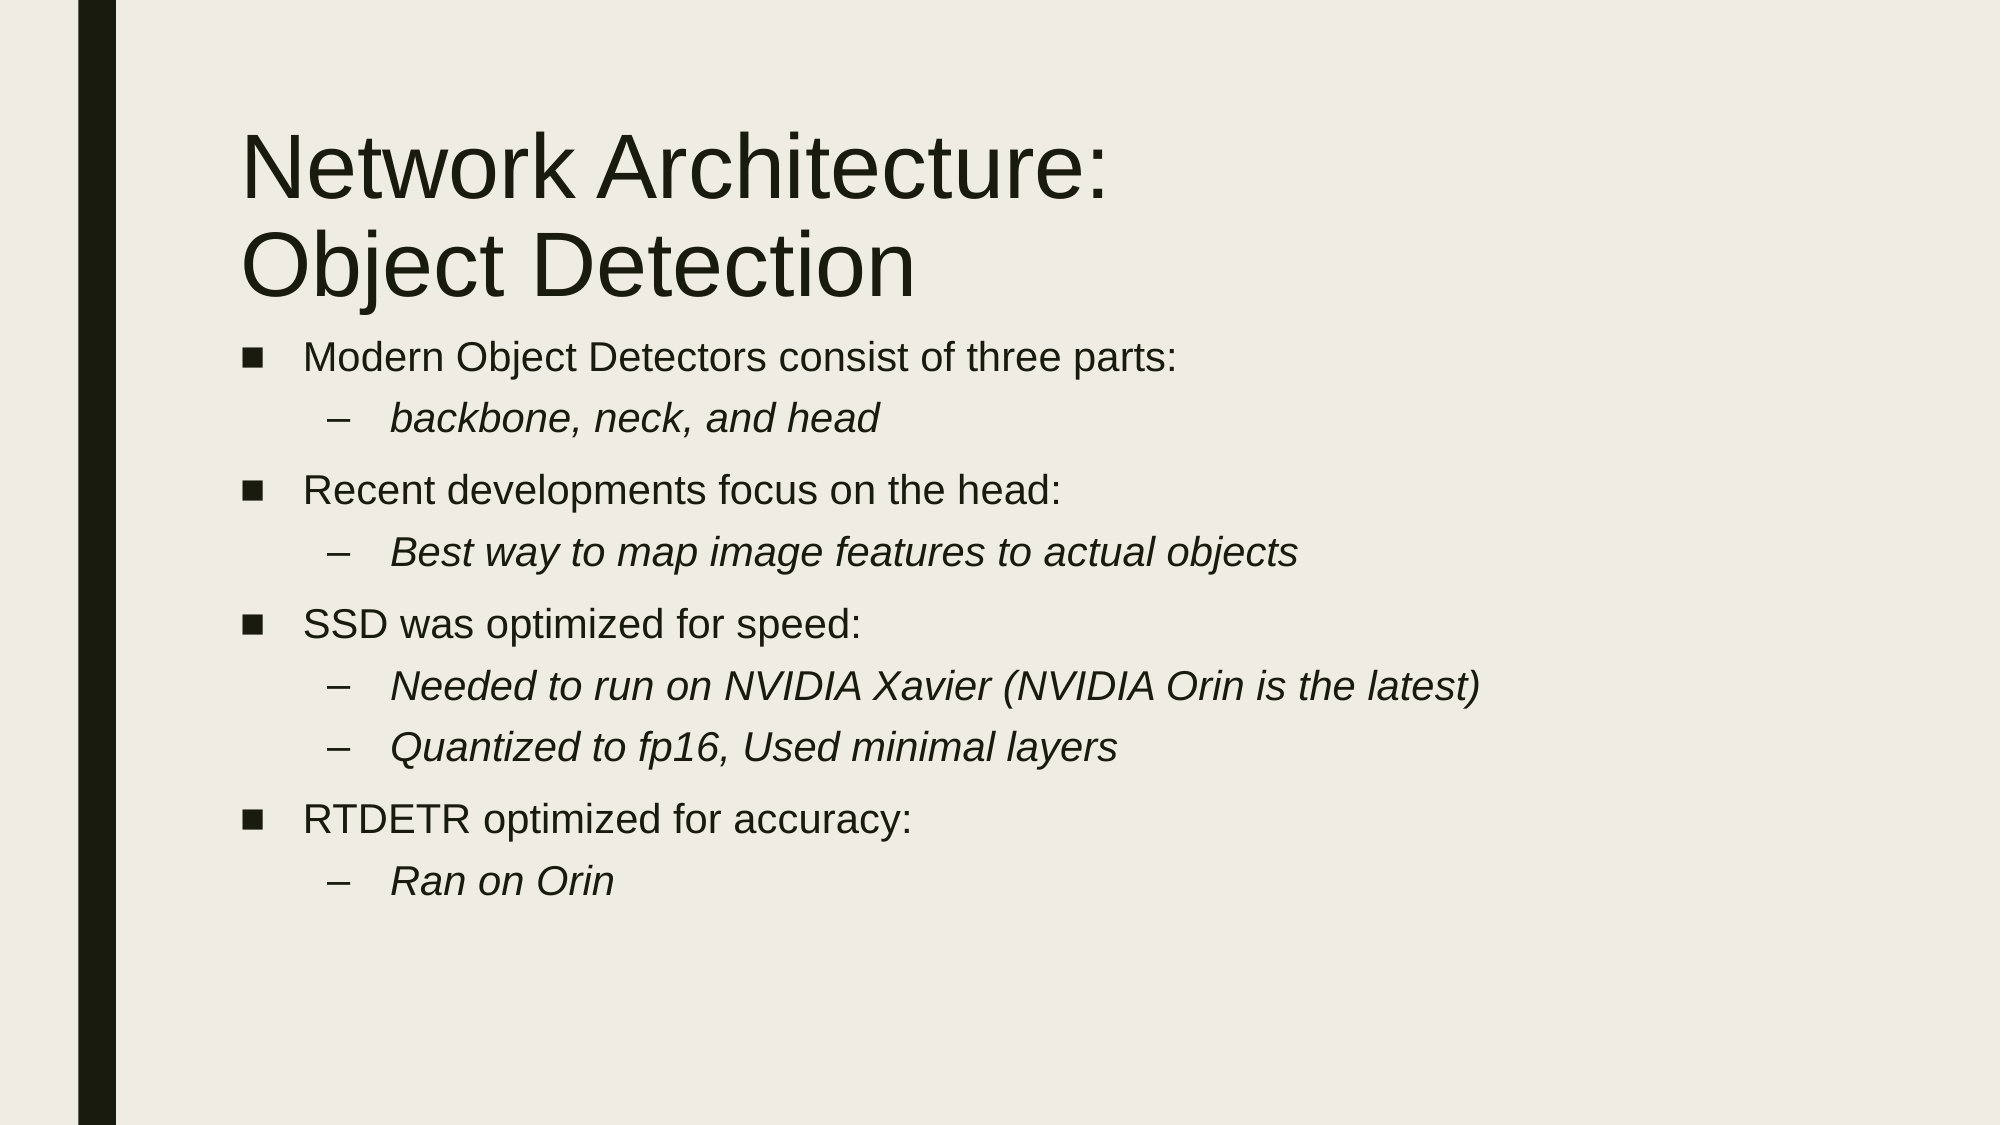

# Network Architecture: Object Detection
Modern Object Detectors consist of three parts:
backbone, neck, and head
Recent developments focus on the head:
Best way to map image features to actual objects
SSD was optimized for speed:
Needed to run on NVIDIA Xavier (NVIDIA Orin is the latest)
Quantized to fp16, Used minimal layers
RTDETR optimized for accuracy:
Ran on Orin